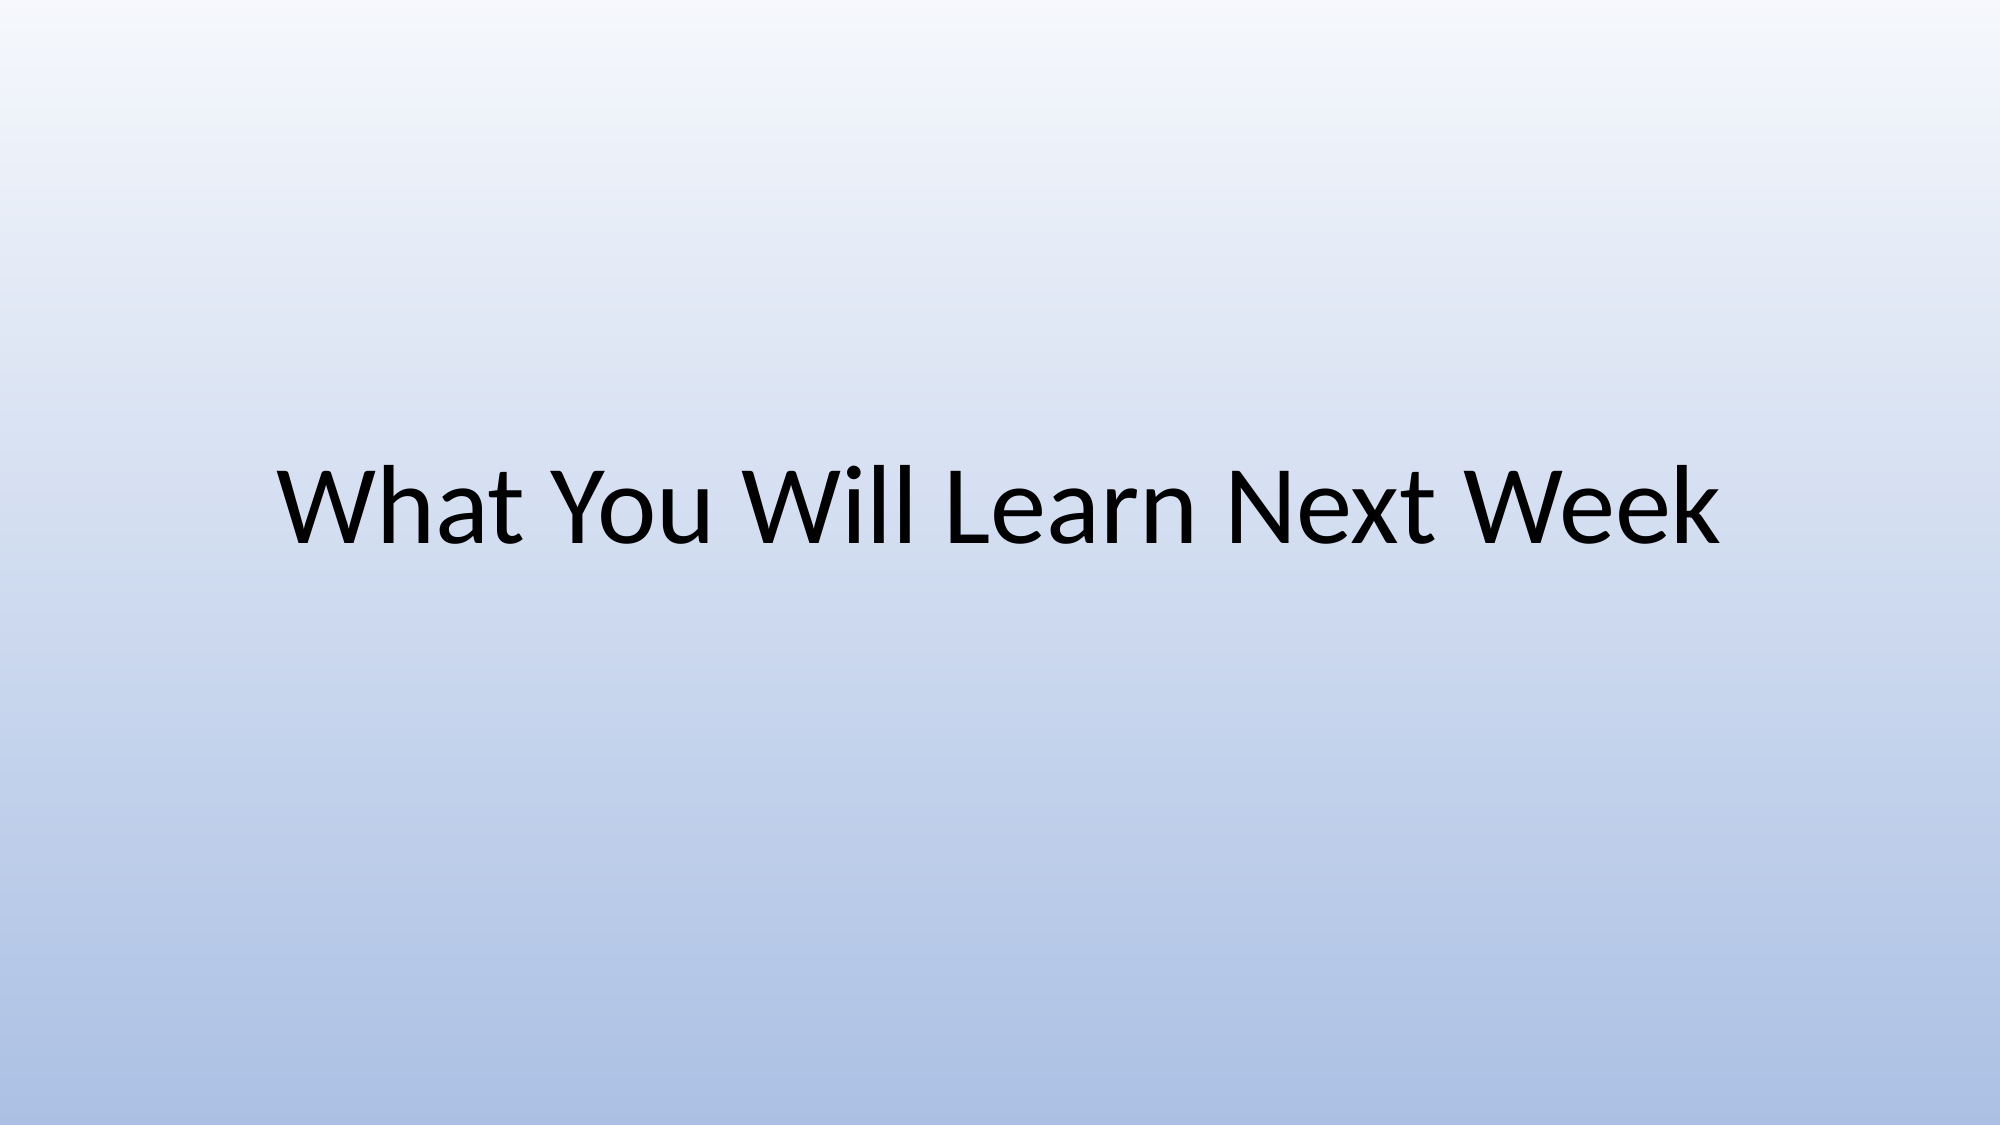

# What You Will Learn Next Week